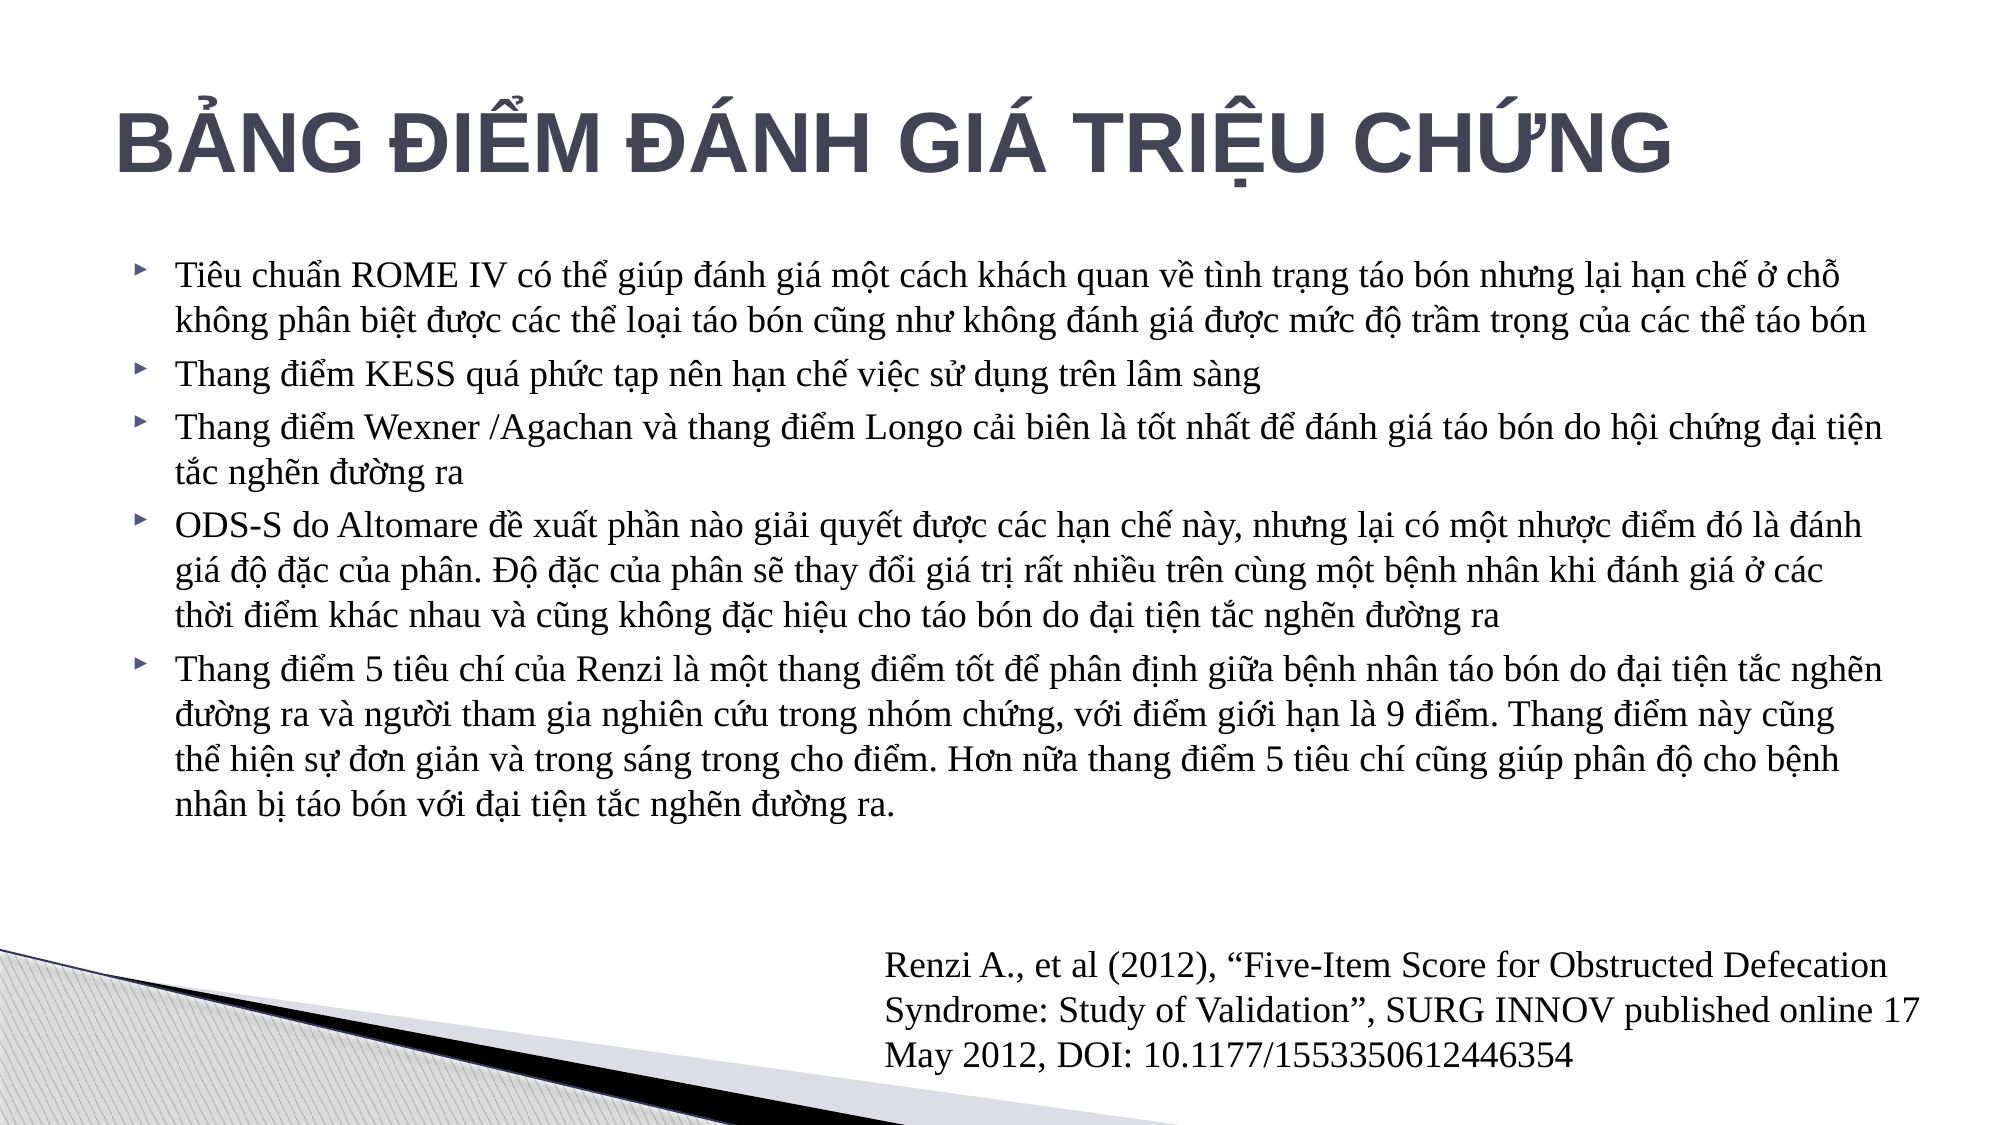

# BẢNG ĐIỂM ĐÁNH GIÁ TRIỆU CHỨNG
Tiêu chuẩn ROME IV có thể giúp đánh giá một cách khách quan về tình trạng táo bón nhưng lại hạn chế ở chỗ không phân biệt được các thể loại táo bón cũng như không đánh giá được mức độ trầm trọng của các thể táo bón
Thang điểm KESS quá phức tạp nên hạn chế việc sử dụng trên lâm sàng
Thang điểm Wexner /Agachan và thang điểm Longo cải biên là tốt nhất để đánh giá táo bón do hội chứng đại tiện tắc nghẽn đường ra
ODS-S do Altomare đề xuất phần nào giải quyết được các hạn chế này, nhưng lại có một nhược điểm đó là đánh giá độ đặc của phân. Độ đặc của phân sẽ thay đổi giá trị rất nhiều trên cùng một bệnh nhân khi đánh giá ở các thời điểm khác nhau và cũng không đặc hiệu cho táo bón do đại tiện tắc nghẽn đường ra
Thang điểm 5 tiêu chí của Renzi là một thang điểm tốt để phân định giữa bệnh nhân táo bón do đại tiện tắc nghẽn đường ra và người tham gia nghiên cứu trong nhóm chứng, với điểm giới hạn là 9 điểm. Thang điểm này cũng thể hiện sự đơn giản và trong sáng trong cho điểm. Hơn nữa thang điểm 5 tiêu chí cũng giúp phân độ cho bệnh nhân bị táo bón với đại tiện tắc nghẽn đường ra.
Renzi A., et al (2012), “Five-Item Score for Obstructed Defecation Syndrome: Study of Validation”, SURG INNOV published online 17 May 2012, DOI: 10.1177/1553350612446354